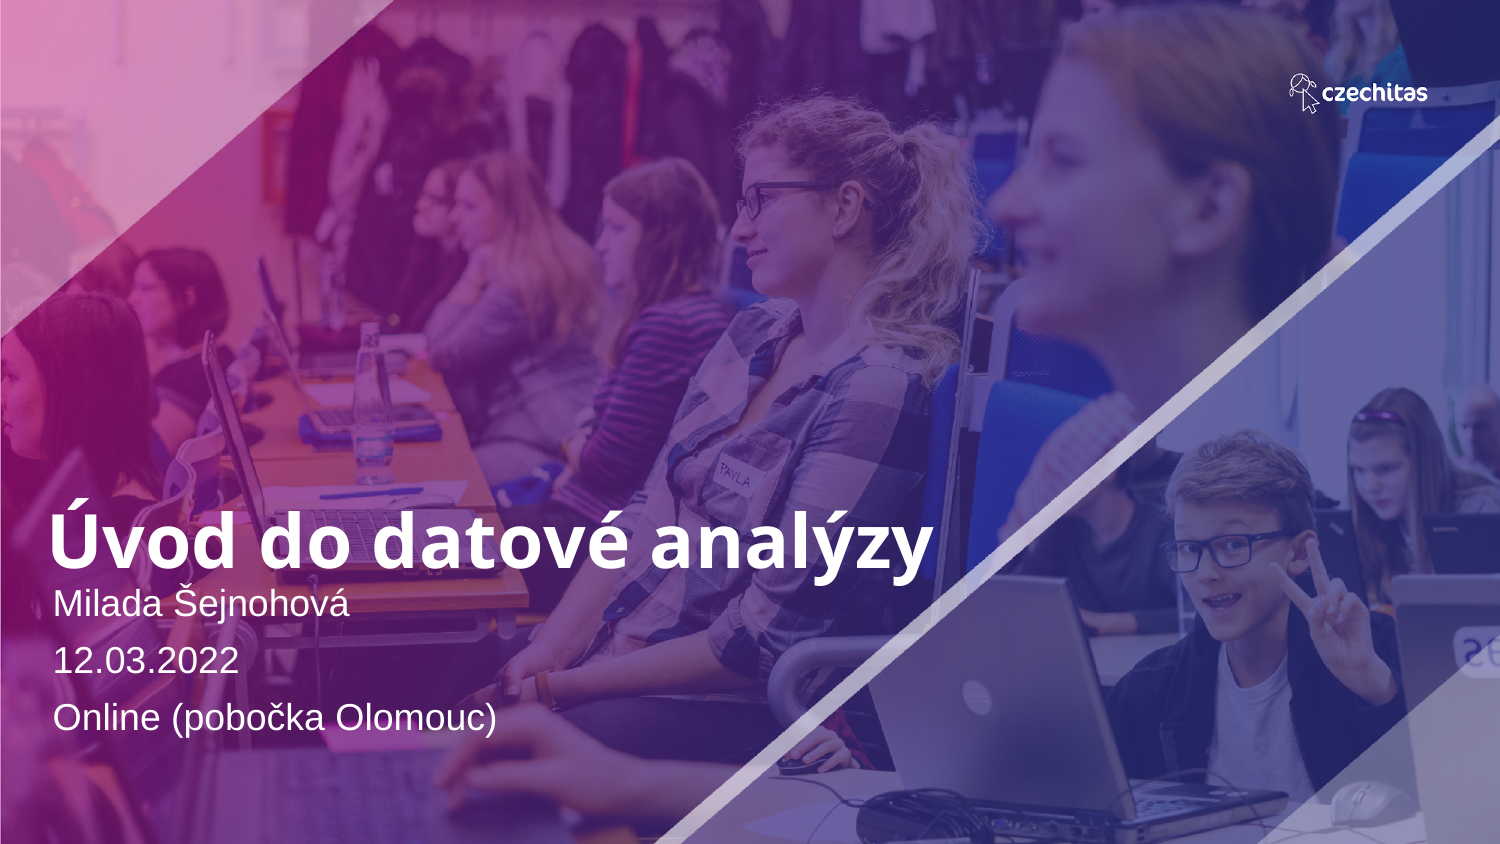

# Úvod do datové analýzy
Milada Šejnohová
12.03.2022
Online (pobočka Olomouc)